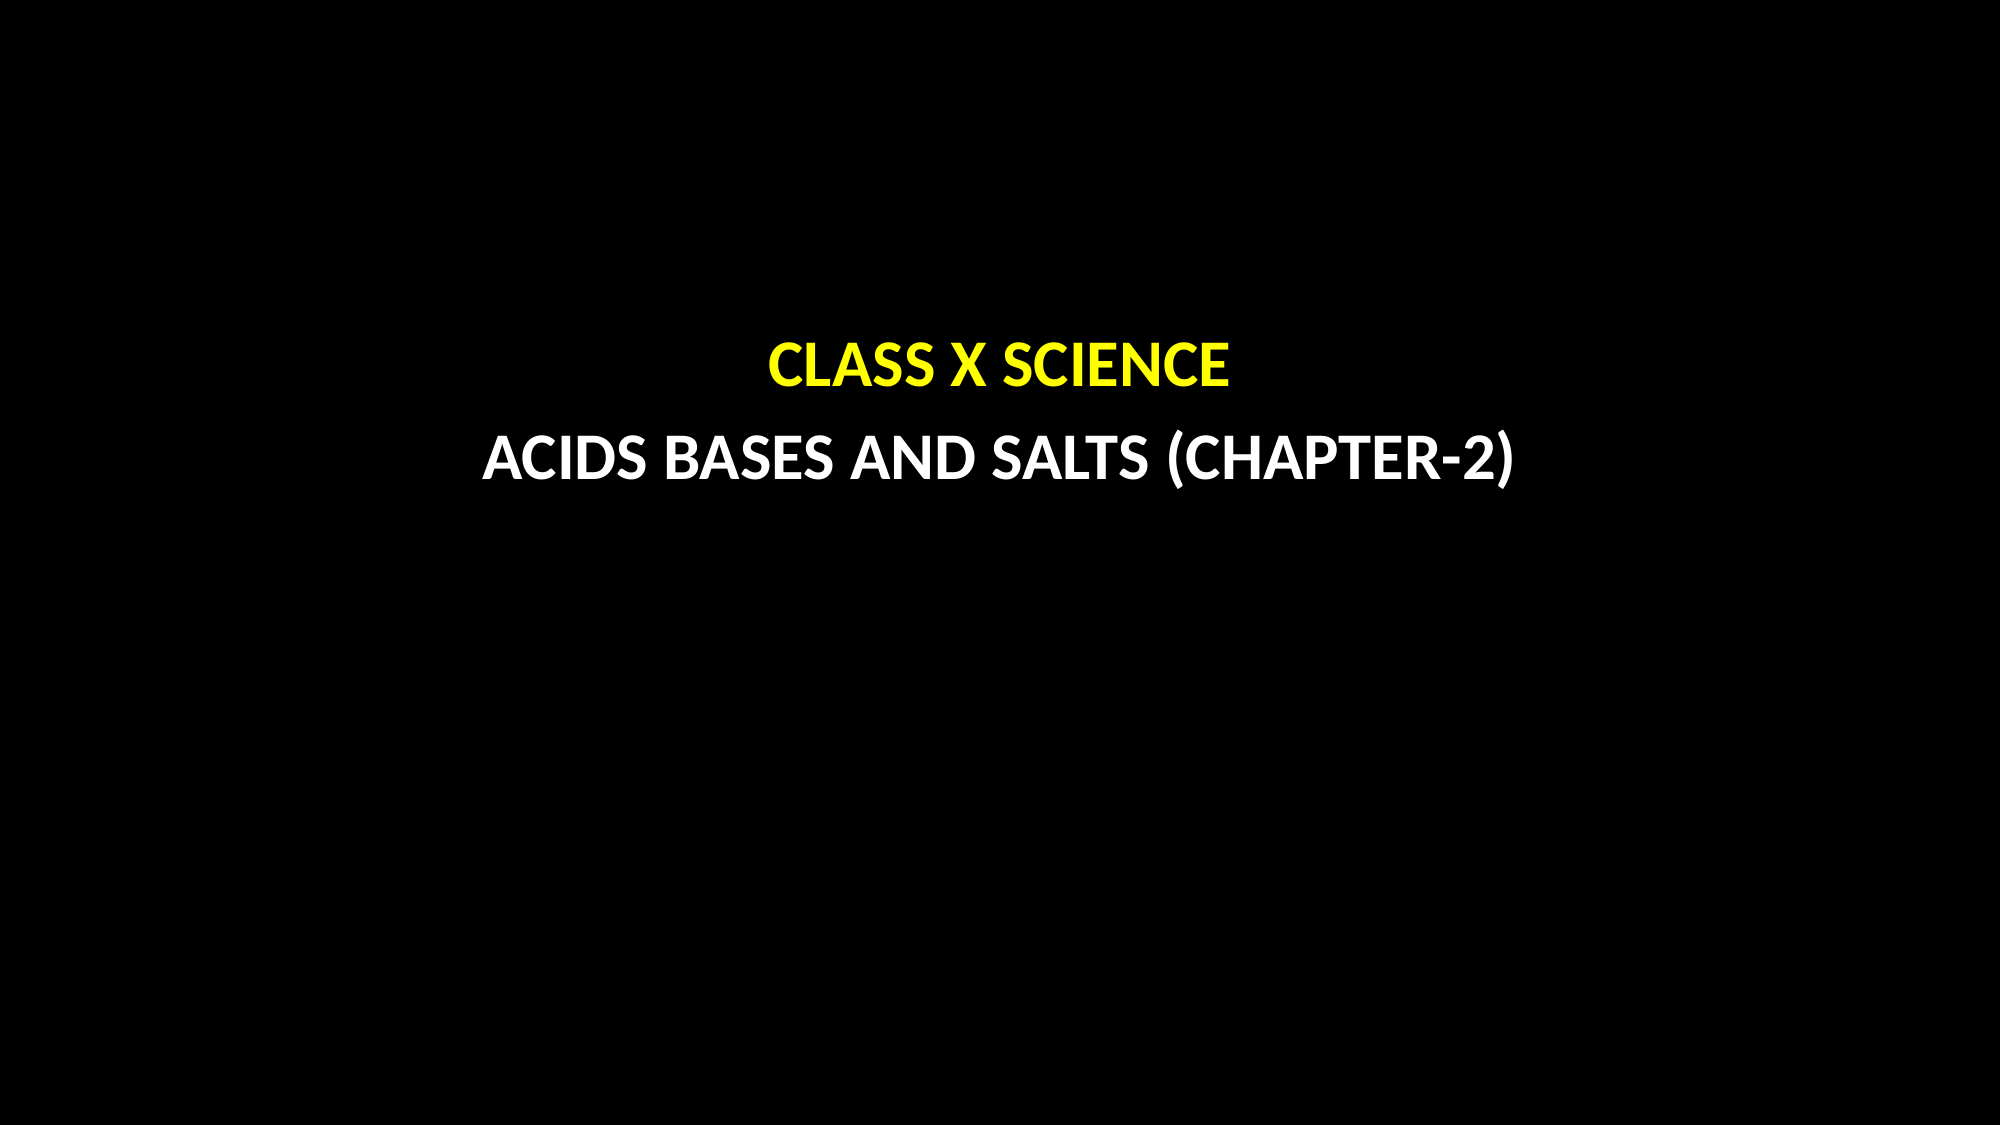

CLASS X SCIENCE
ACIDS BASES AND SALTS (CHAPTER-2)